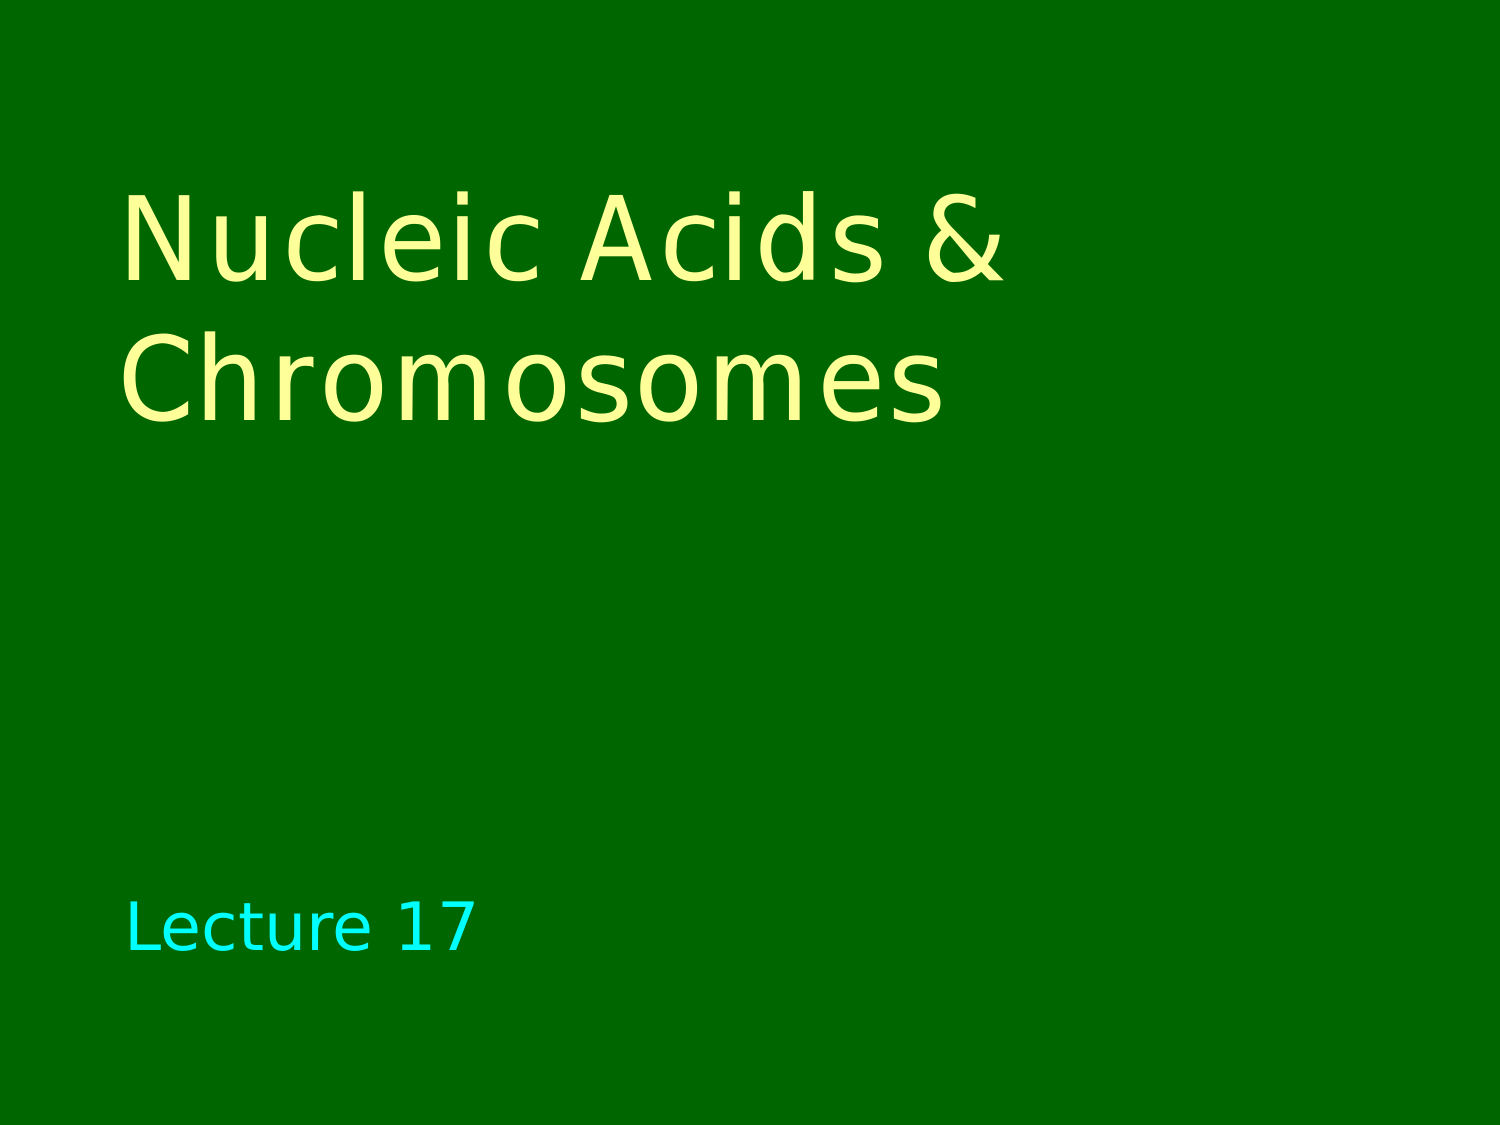

# Nucleic Acids & Chromosomes
Lecture 17